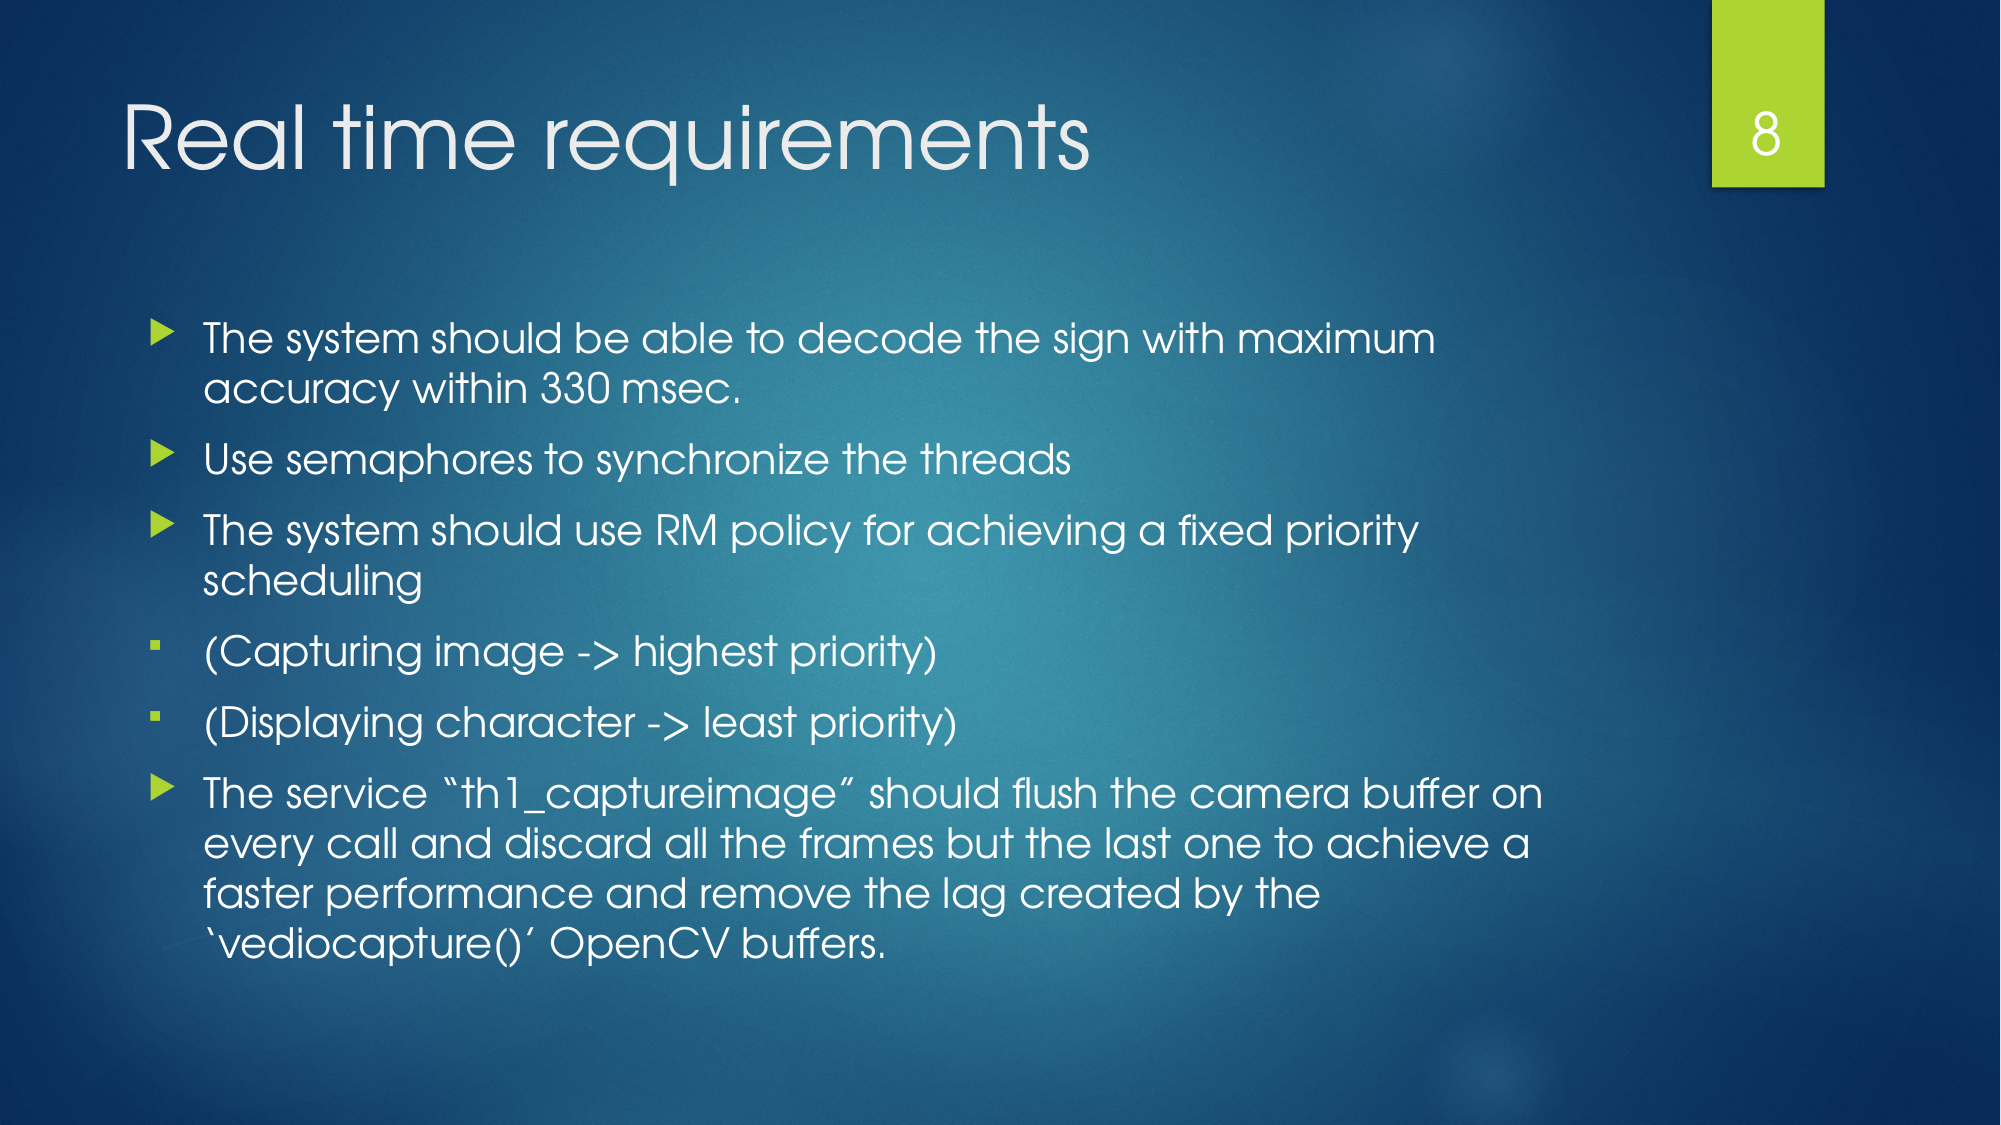

8
# Real time requirements
The system should be able to decode the sign with maximum accuracy within 330 msec.
Use semaphores to synchronize the threads
The system should use RM policy for achieving a fixed priority scheduling
(Capturing image -> highest priority)
(Displaying character -> least priority)
The service “th1_captureimage” should flush the camera buffer on every call and discard all the frames but the last one to achieve a faster performance and remove the lag created by the ‘vediocapture()’ OpenCV buffers.